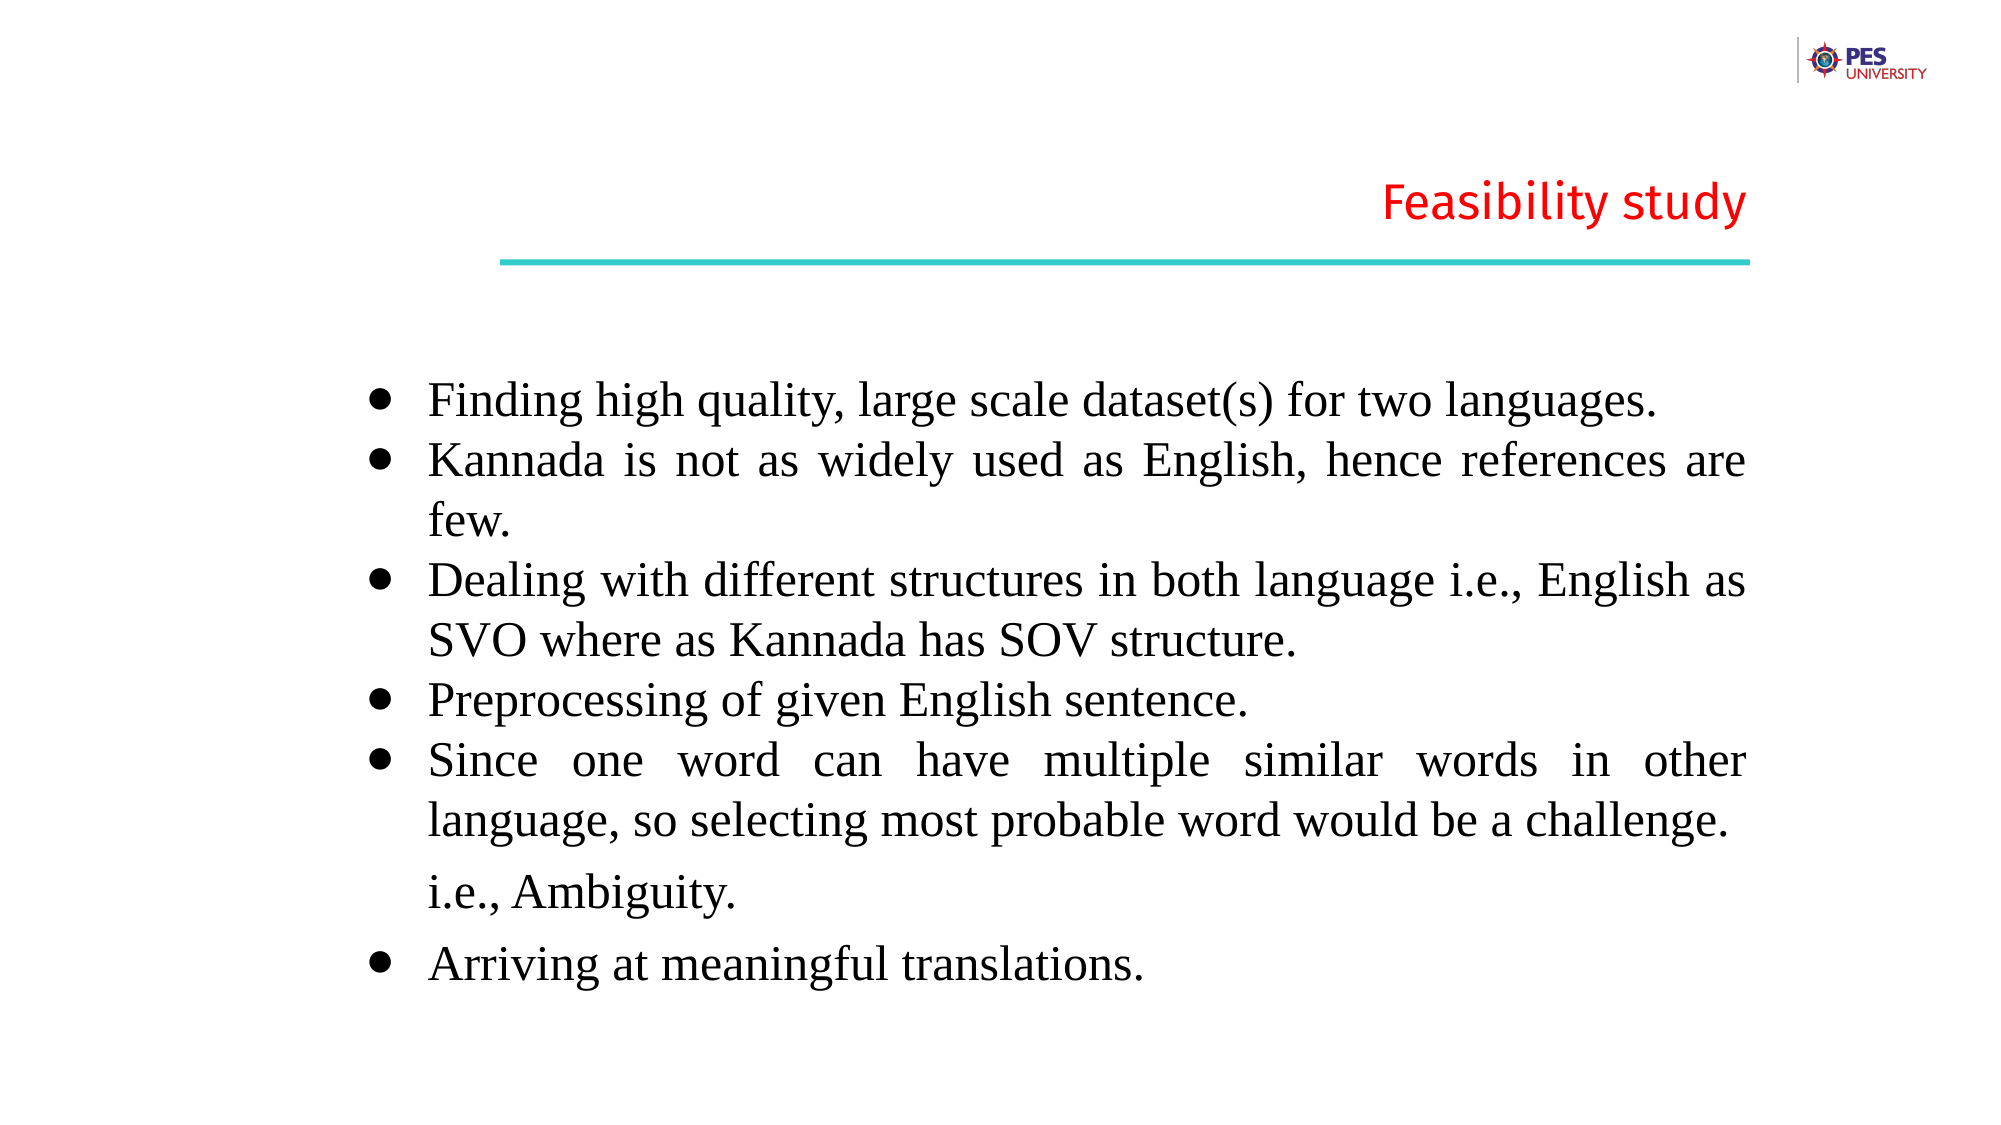

Feasibility study

Finding high quality, large scale dataset(s) for two languages.
Kannada is not as widely used as English, hence references are few.
Dealing with different structures in both language i.e., English as SVO where as Kannada has SOV structure.
Preprocessing of given English sentence.
Since one word can have multiple similar words in other language, so selecting most probable word would be a challenge.
i.e., Ambiguity.
Arriving at meaningful translations.